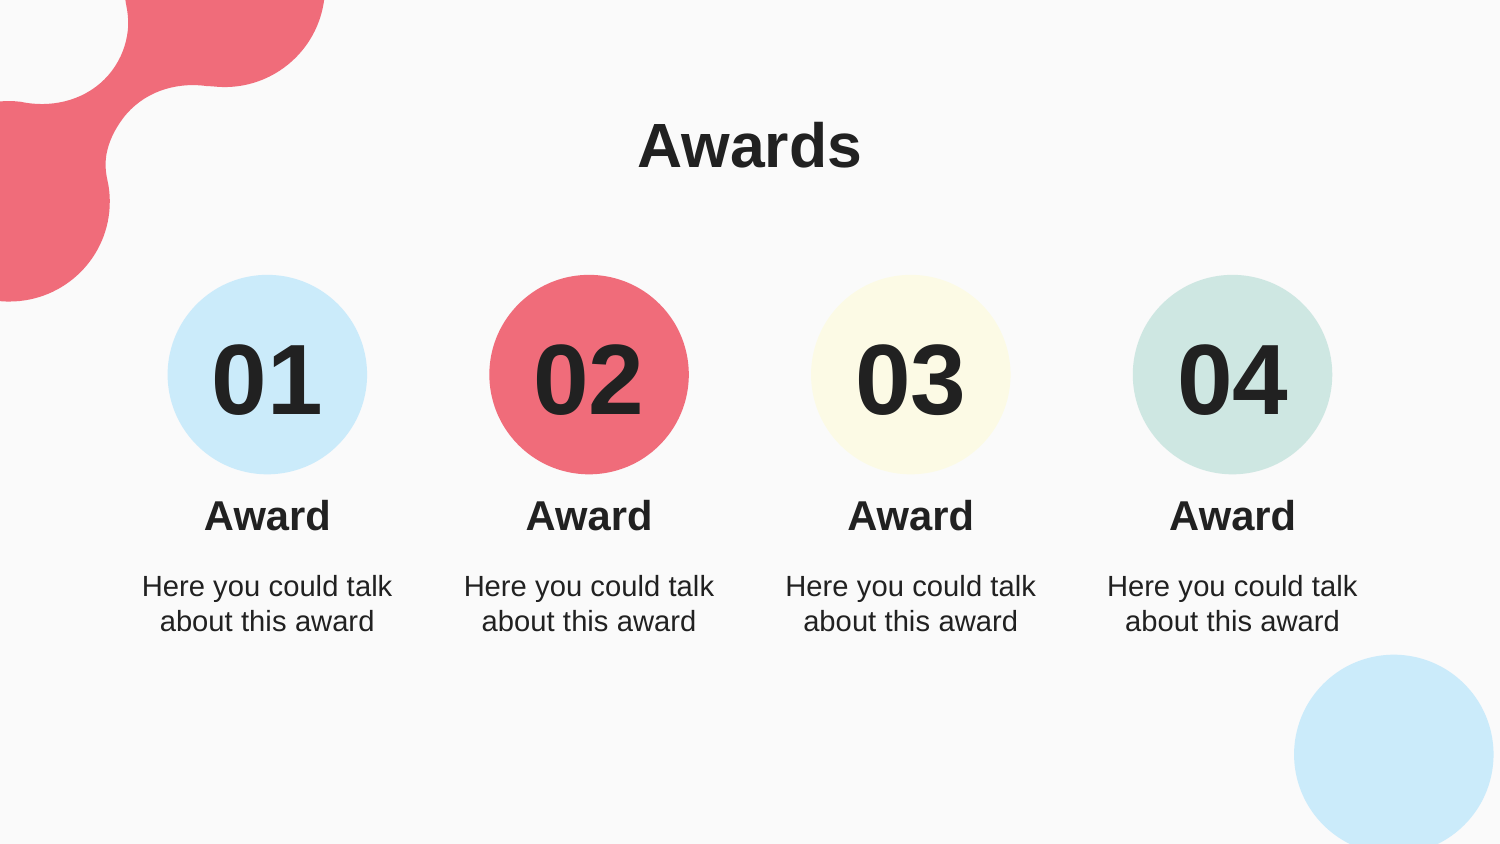

# Awards

01
02
03
04
Award
Award
Award
Award
Here you could talk about this award
Here you could talk about this award
Here you could talk about this award
Here you could talk about this award